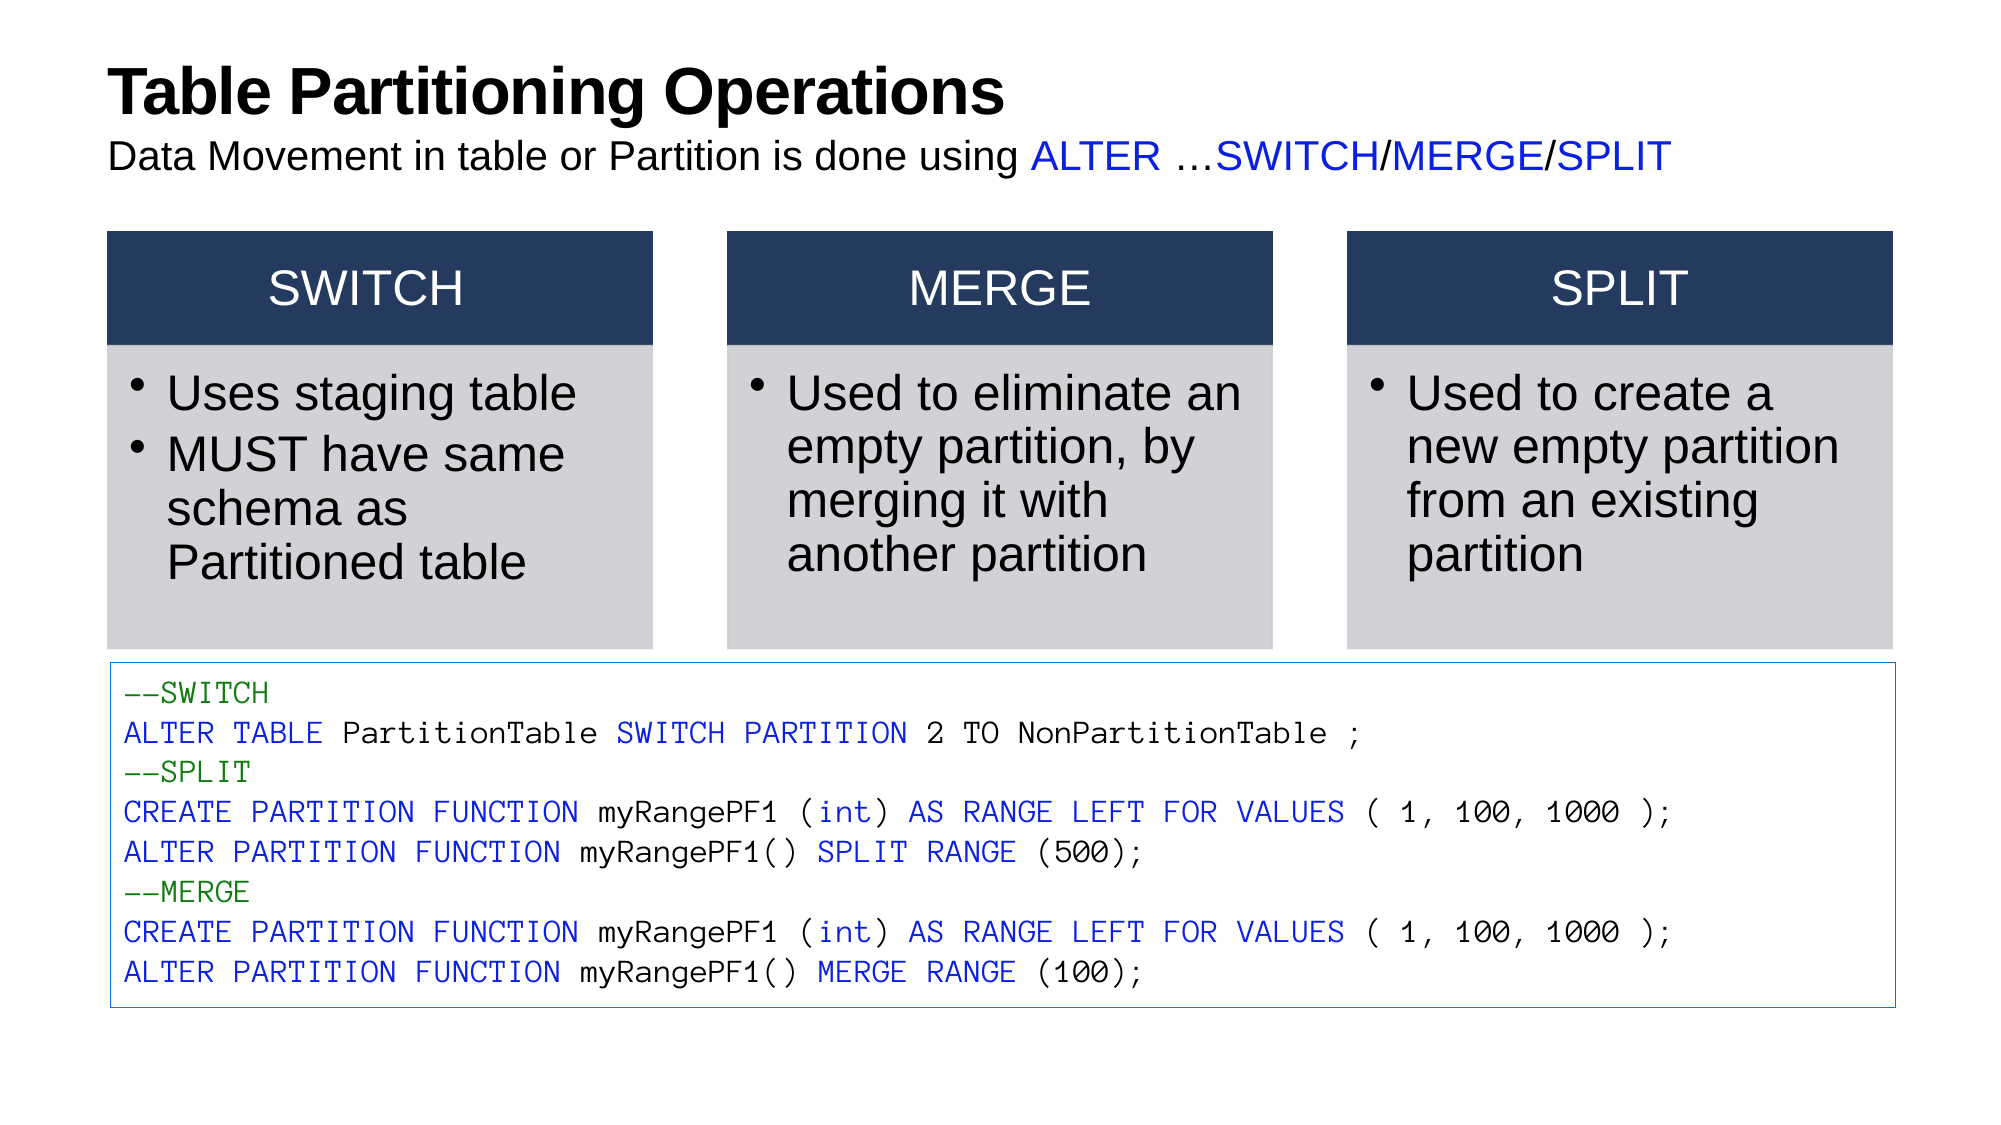

# Table Partitioning Operations
Data Movement in table or Partition is done using ALTER …SWITCH/MERGE/SPLIT

SWITCH
Uses staging table
MUST have same schema as Partitioned table
MERGE
Used to eliminate an empty partition, by merging it with another partition
SPLIT
Used to create a new empty partition from an existing partition
--SWITCH
ALTER TABLE PartitionTable SWITCH PARTITION 2 TO NonPartitionTable ;
--SPLIT
CREATE PARTITION FUNCTION myRangePF1 (int) AS RANGE LEFT FOR VALUES ( 1, 100, 1000 );
ALTER PARTITION FUNCTION myRangePF1() SPLIT RANGE (500);
--MERGE
CREATE PARTITION FUNCTION myRangePF1 (int) AS RANGE LEFT FOR VALUES ( 1, 100, 1000 );
ALTER PARTITION FUNCTION myRangePF1() MERGE RANGE (100);